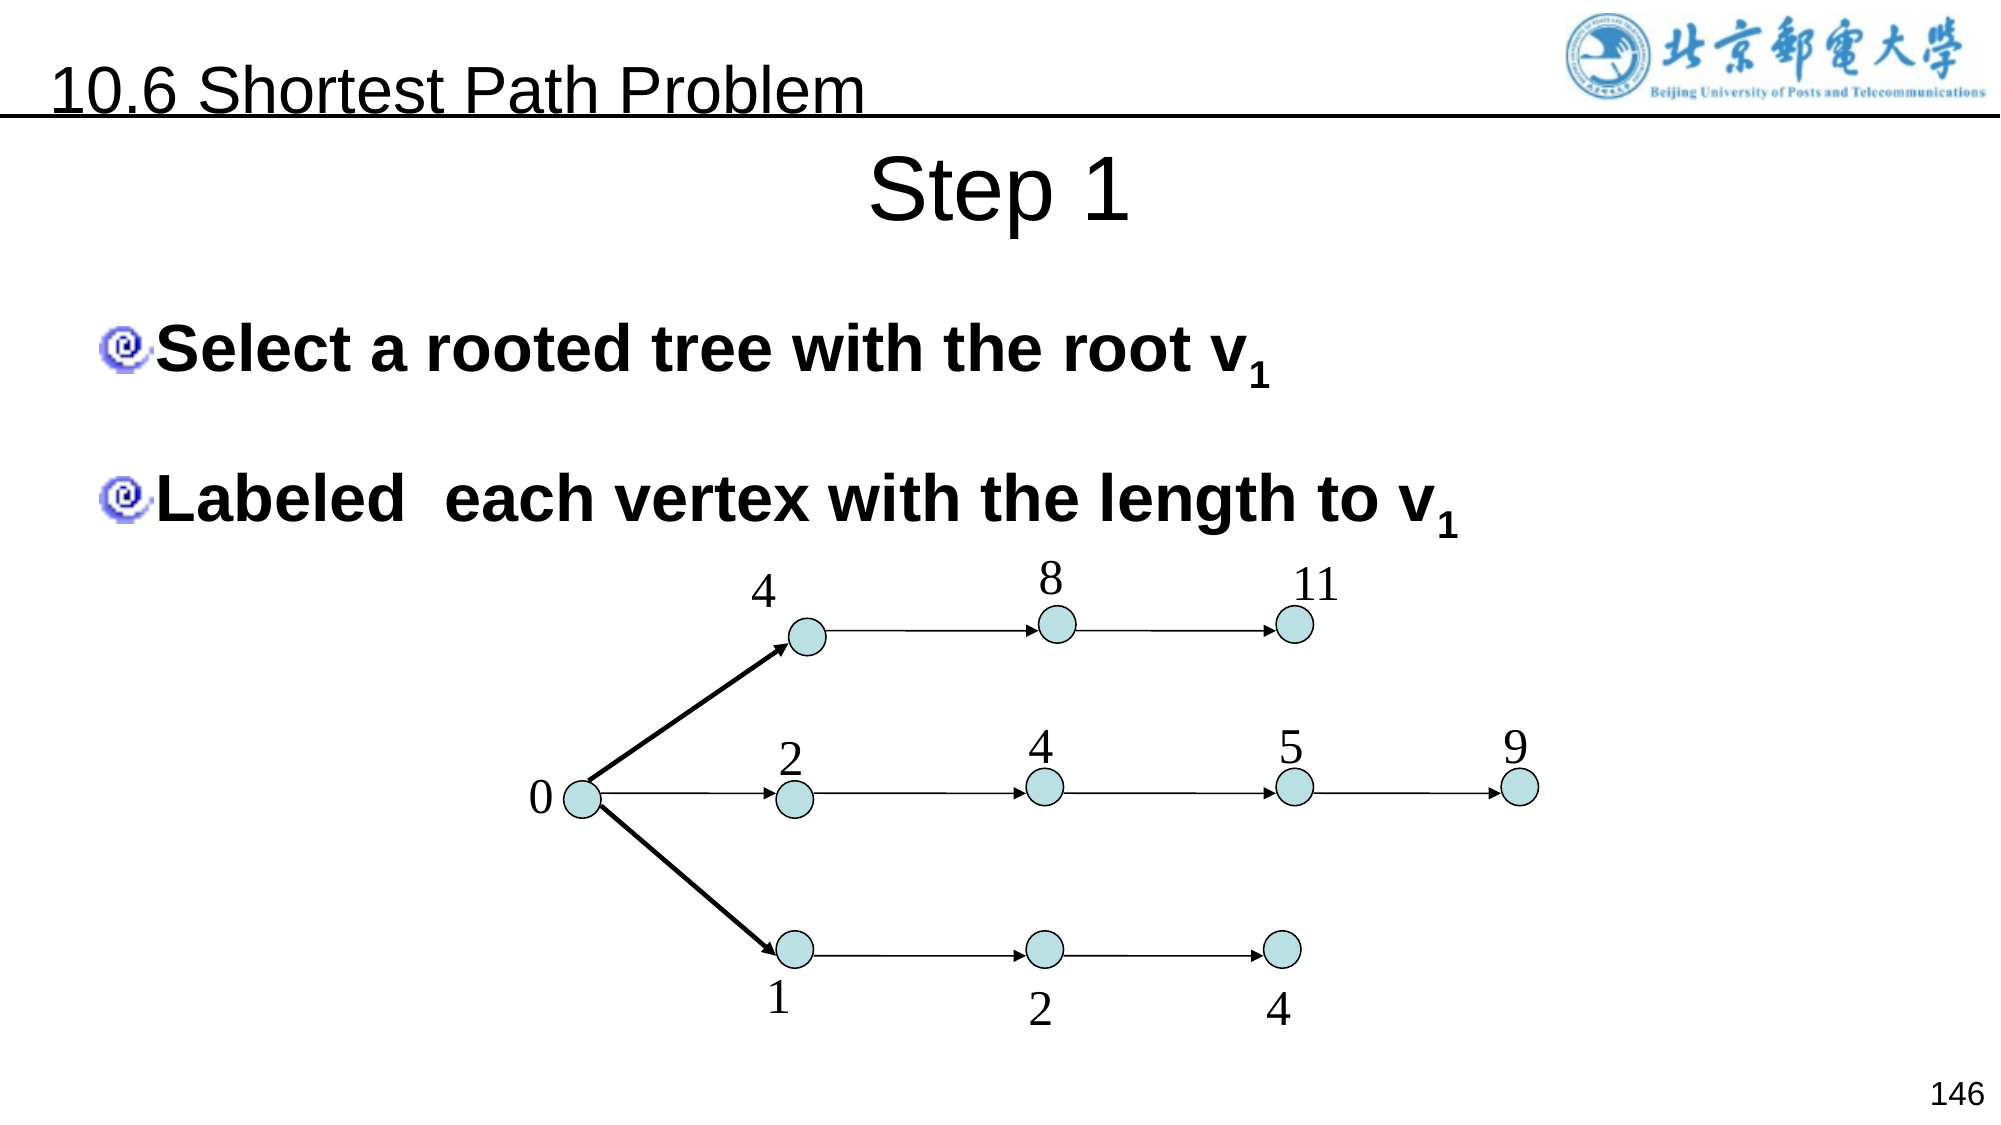

10.6 Shortest Path Problem
Step 1
Select a rooted tree with the root v1
Labeled  each vertex with the length to v1
8
11
4

4
5
9
2
0

1

2
4